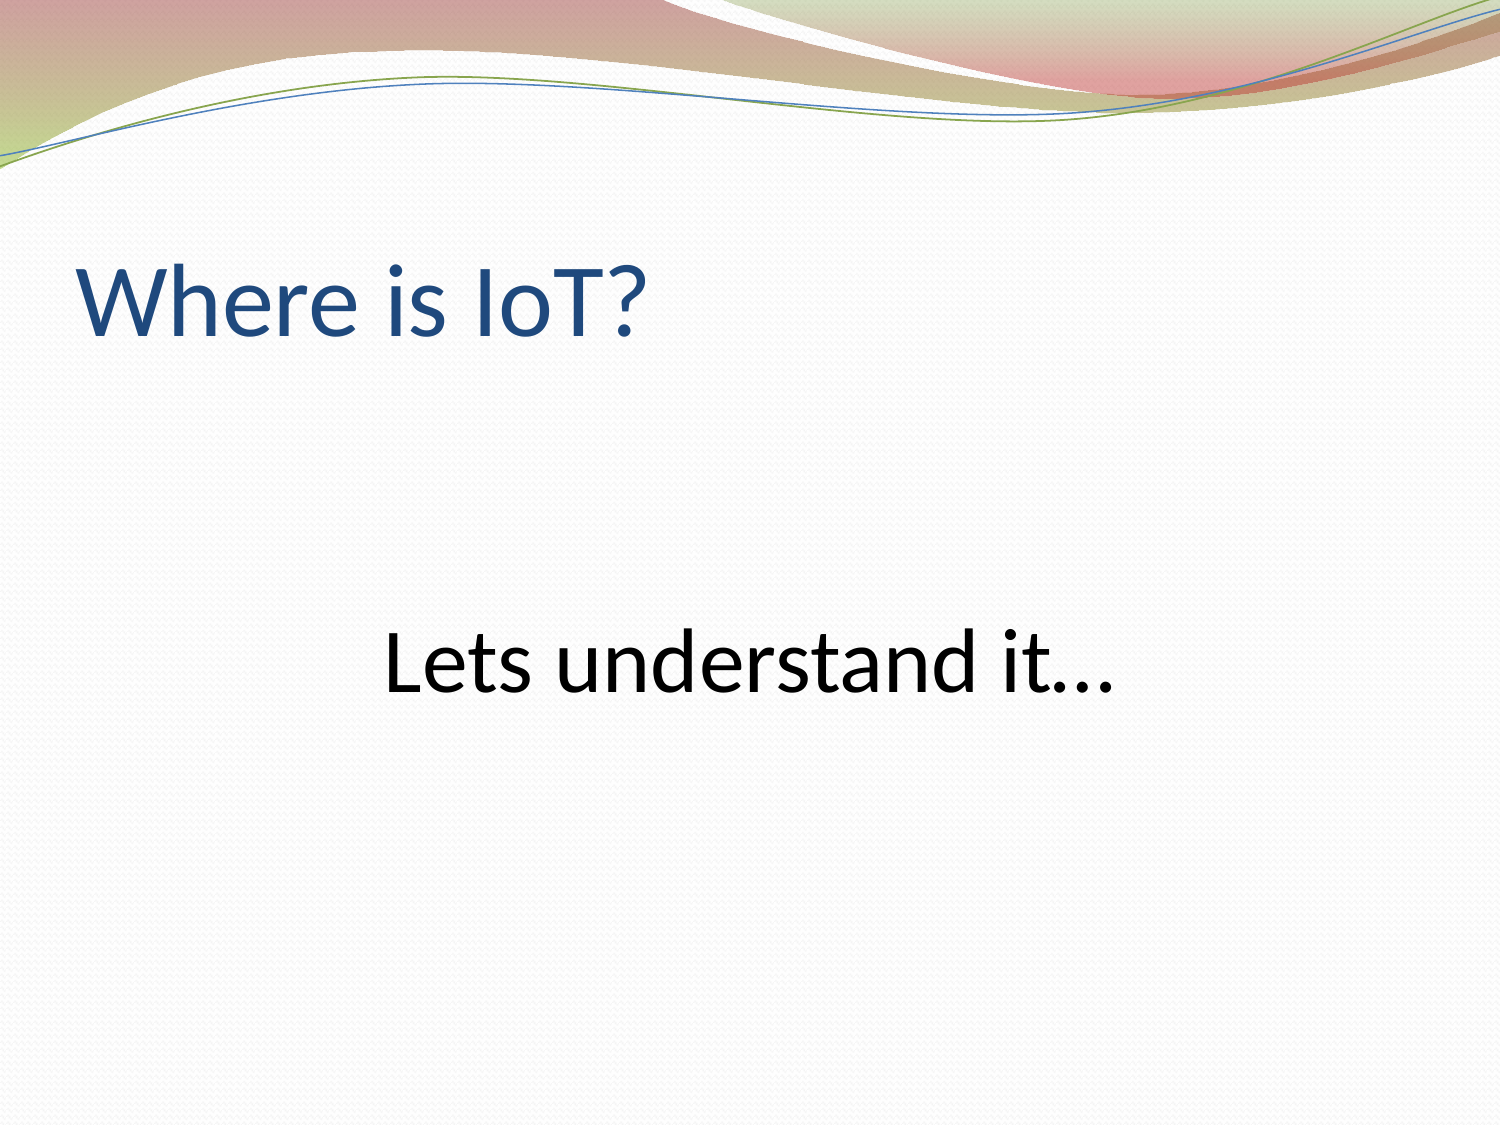

# Where is IoT?
Lets understand it…